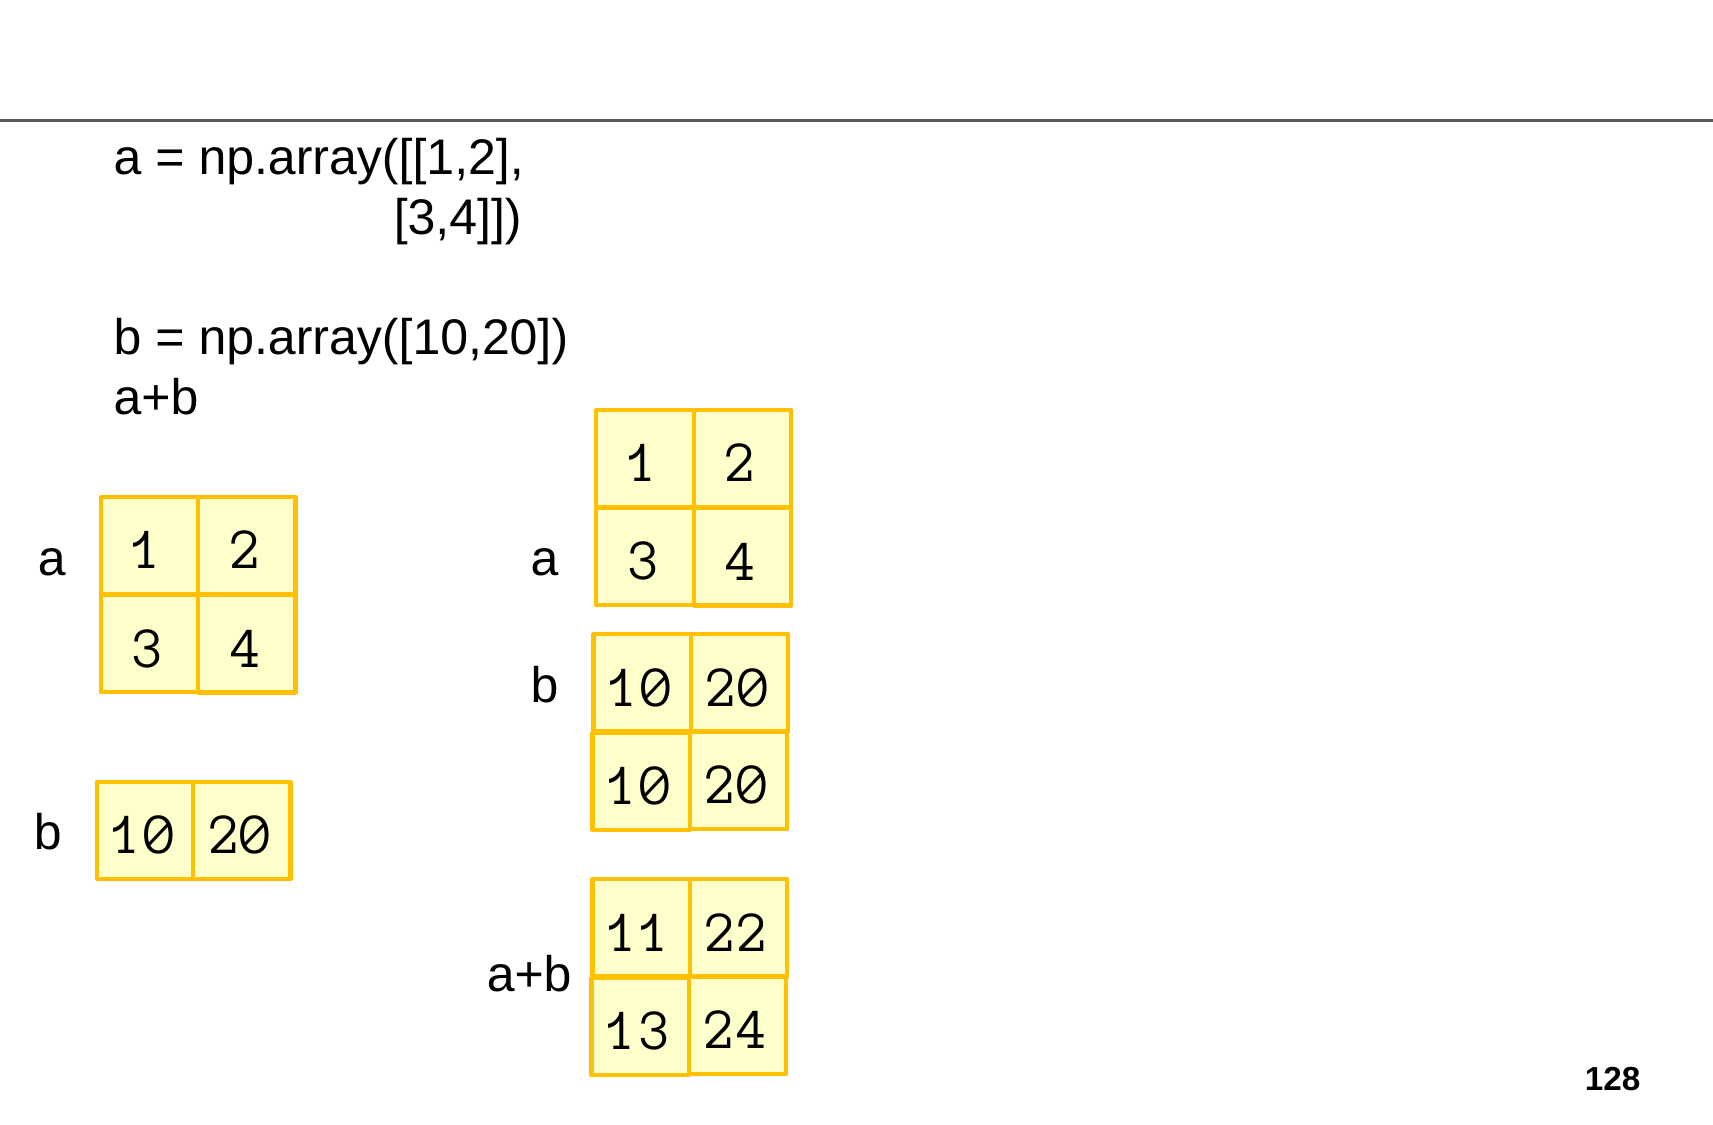

a = np.array([[1,2],
                    [3,4]])

b = np.array([10,20])
a+b
1
2
1
2
3
4
a
a
3
4
10
20
b
20
10
10
20
b
11
22
a+b
24
13